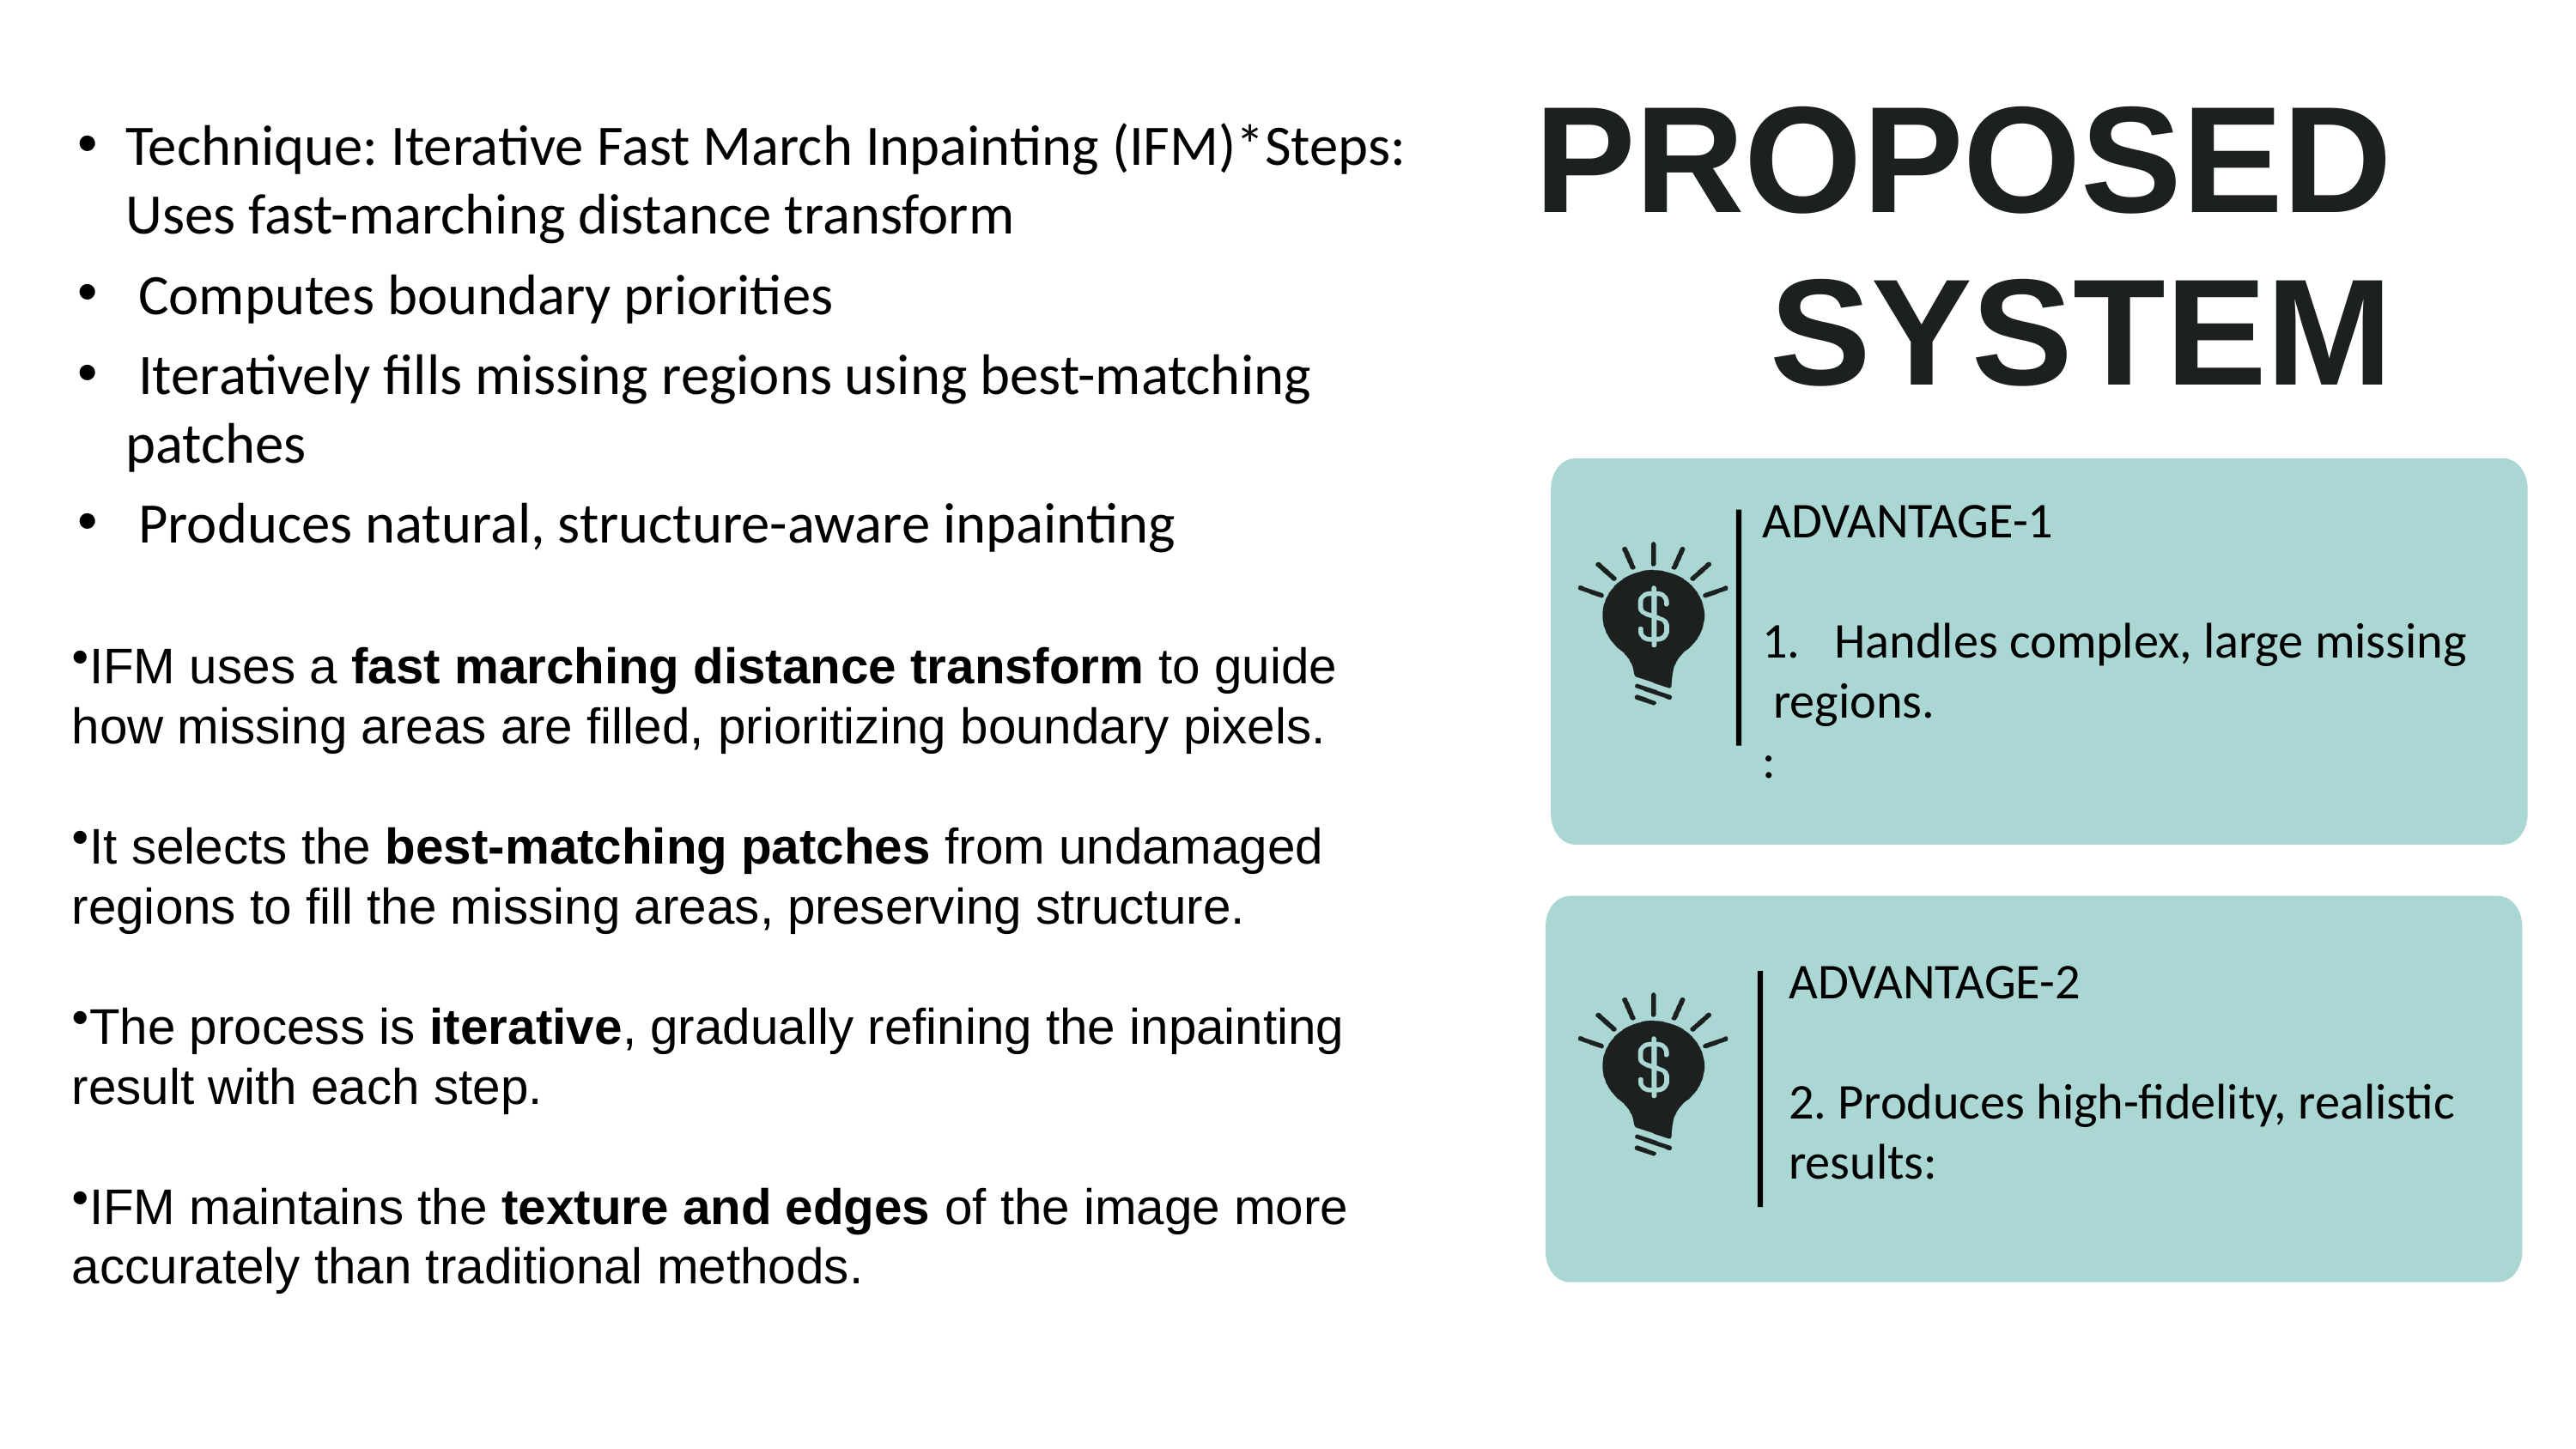

PROPOSED
SYSTEM
Technique: Iterative Fast March Inpainting (IFM)*Steps: Uses fast-marching distance transform
 Computes boundary priorities
 Iteratively fills missing regions using best-matching patches
 Produces natural, structure-aware inpainting

ADVANTAGE-1

Handles complex, large missing
 regions.
:

IFM uses a fast marching distance transform to guide how missing areas are filled, prioritizing boundary pixels.

It selects the best-matching patches from undamaged regions to fill the missing areas, preserving structure.

The process is iterative, gradually refining the inpainting result with each step.

IFM maintains the texture and edges of the image more accurately than traditional methods.

ADVANTAGE-2

2. Produces high-fidelity, realistic results: